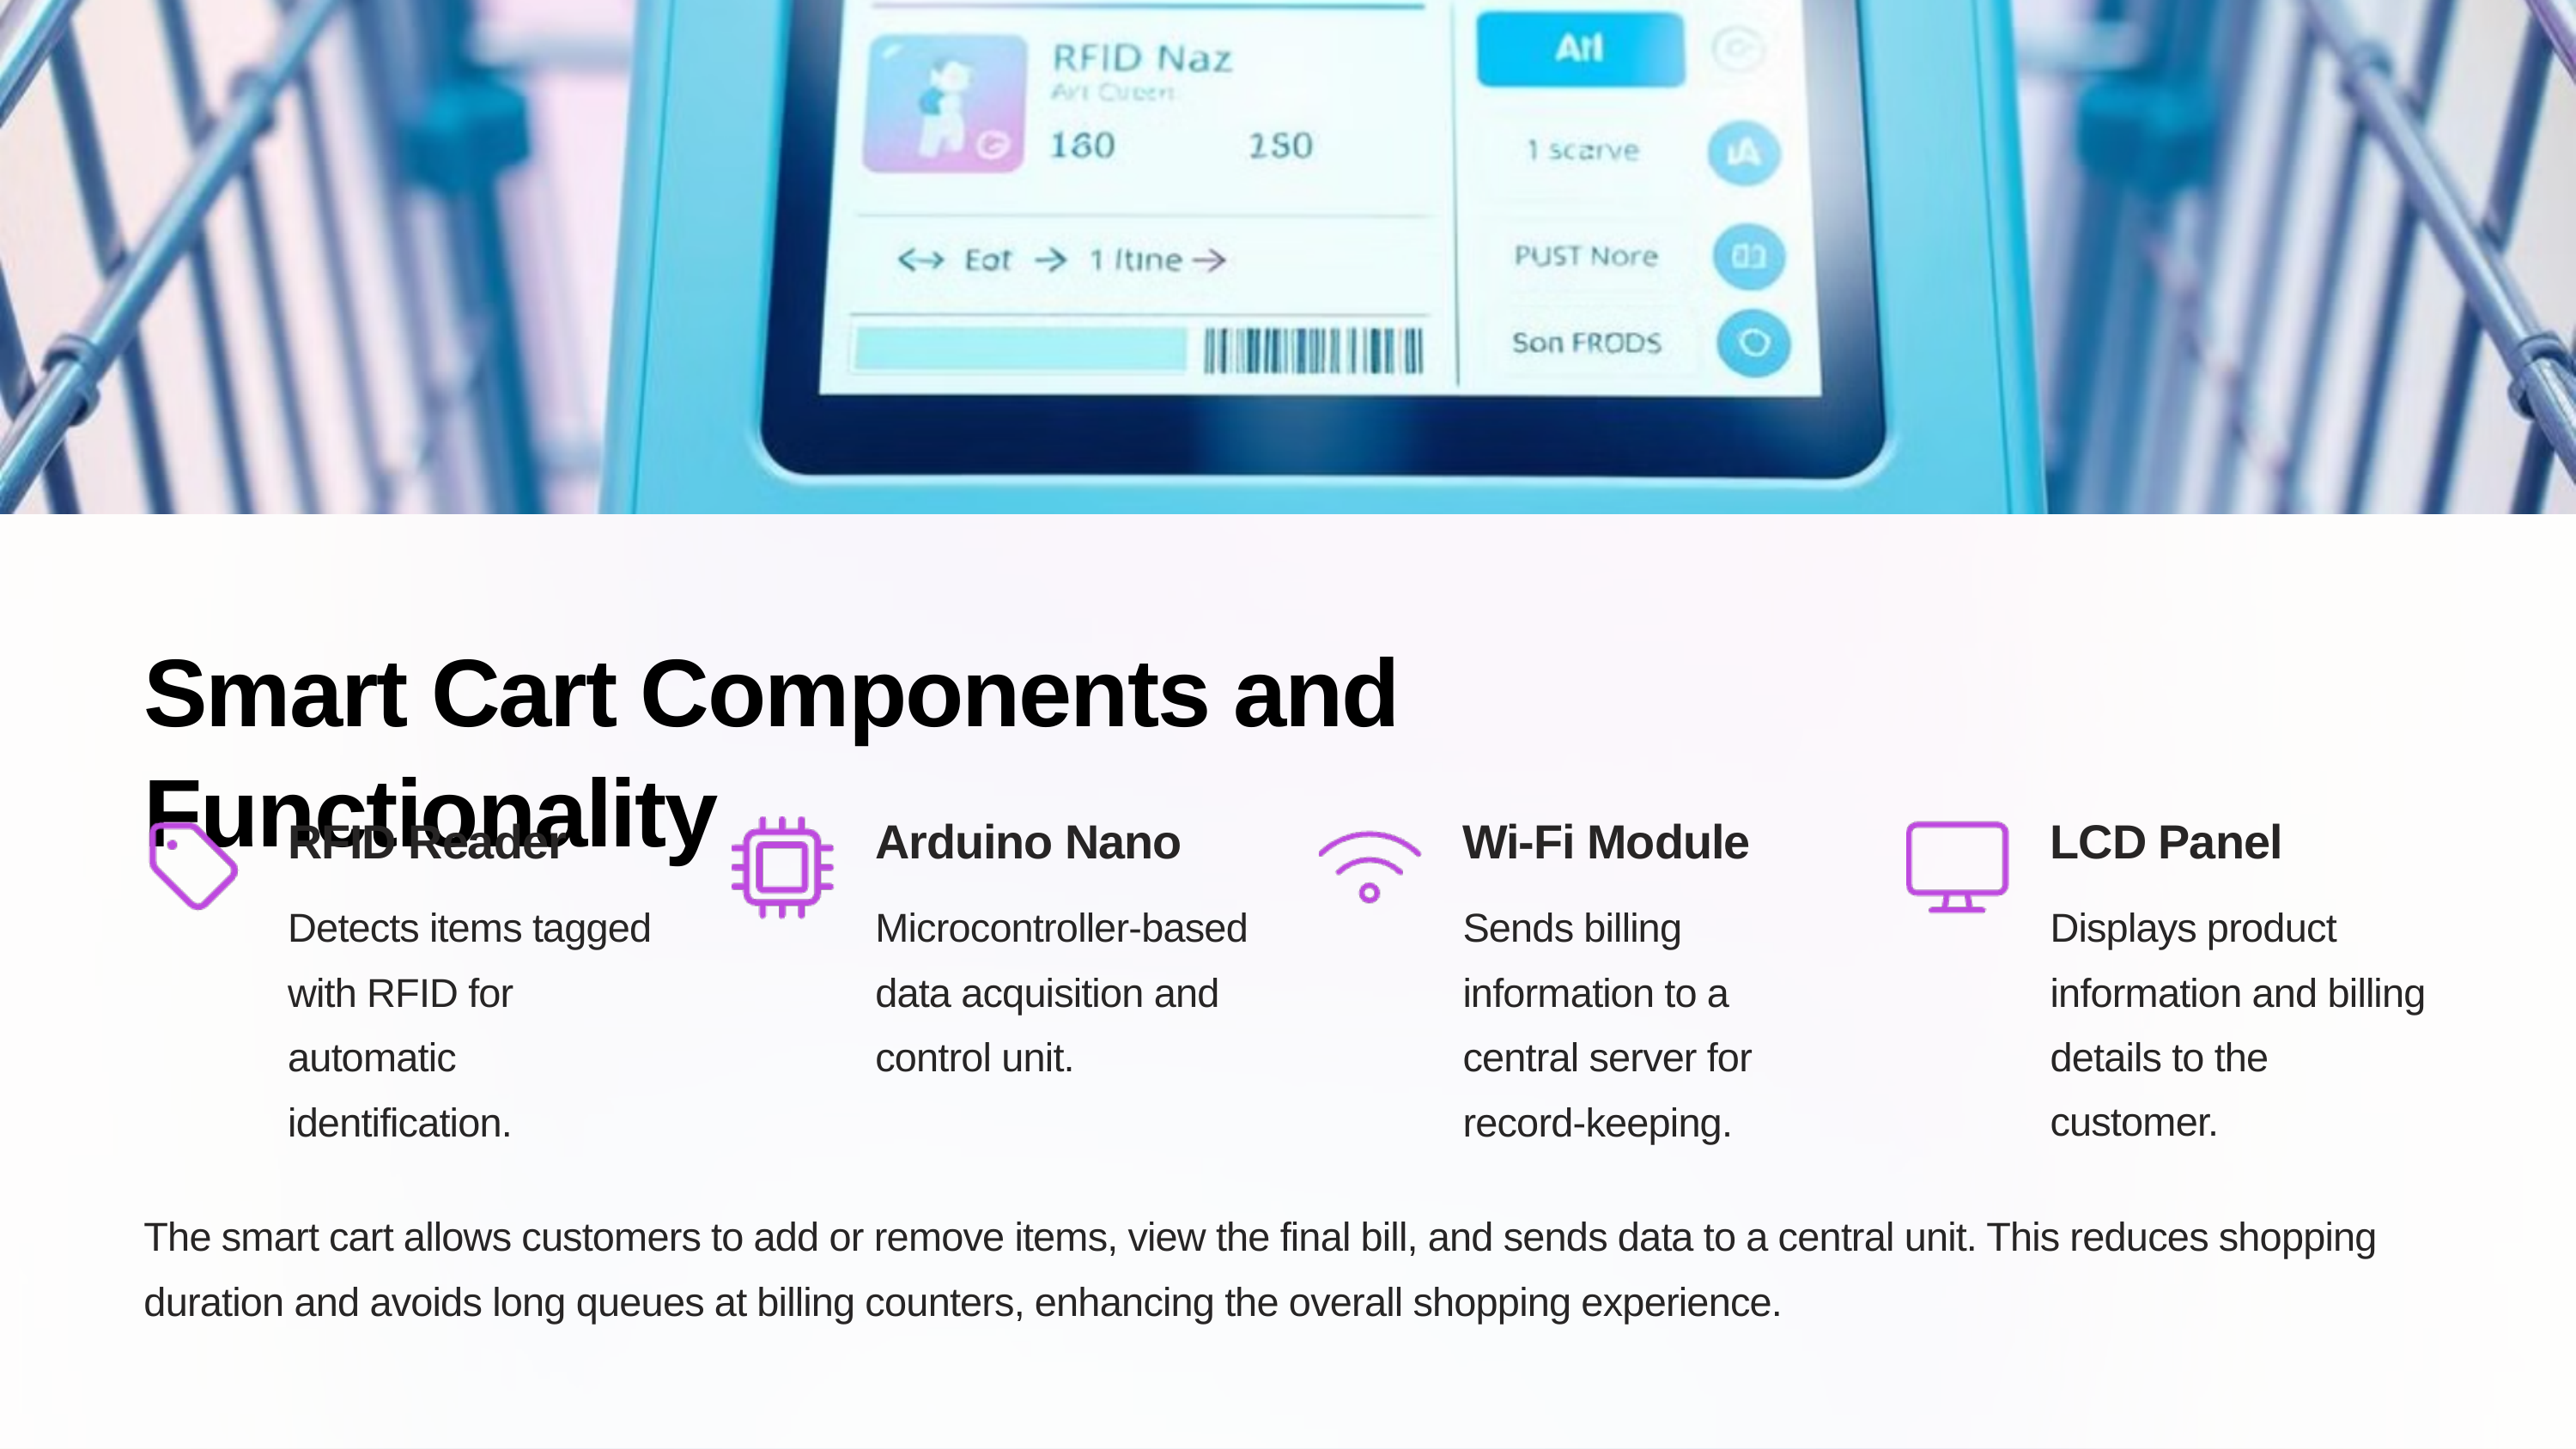

Smart Cart Components and Functionality

RFID Reader

Arduino Nano

Wi-Fi Module

LCD Panel

Detects items tagged with RFID for automatic identification.

Microcontroller-based data acquisition and control unit.

Sends billing information to a central server for record-keeping.

Displays product information and billing details to the customer.

The smart cart allows customers to add or remove items, view the final bill, and sends data to a central unit. This reduces shopping duration and avoids long queues at billing counters, enhancing the overall shopping experience.